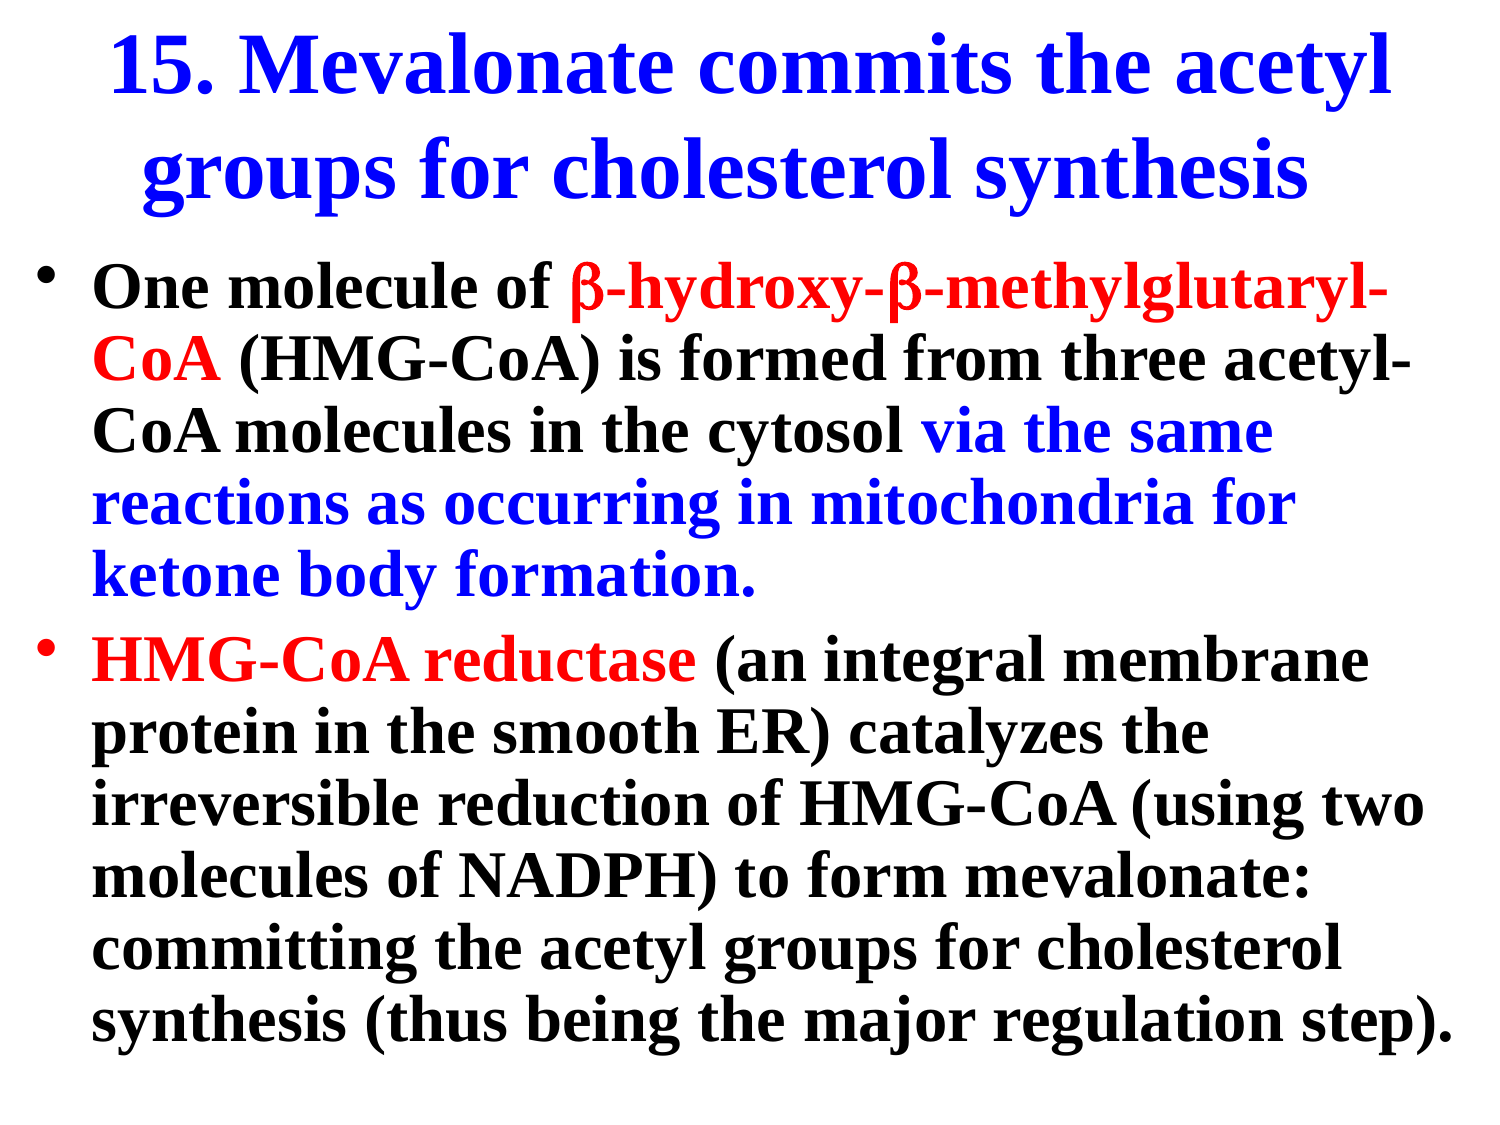

# 15. Mevalonate commits the acetyl groups for cholesterol synthesis
One molecule of β-hydroxy-β-methylglutaryl-CoA (HMG-CoA) is formed from three acetyl-CoA molecules in the cytosol via the same reactions as occurring in mitochondria for ketone body formation.
HMG-CoA reductase (an integral membrane protein in the smooth ER) catalyzes the irreversible reduction of HMG-CoA (using two molecules of NADPH) to form mevalonate: committing the acetyl groups for cholesterol synthesis (thus being the major regulation step).